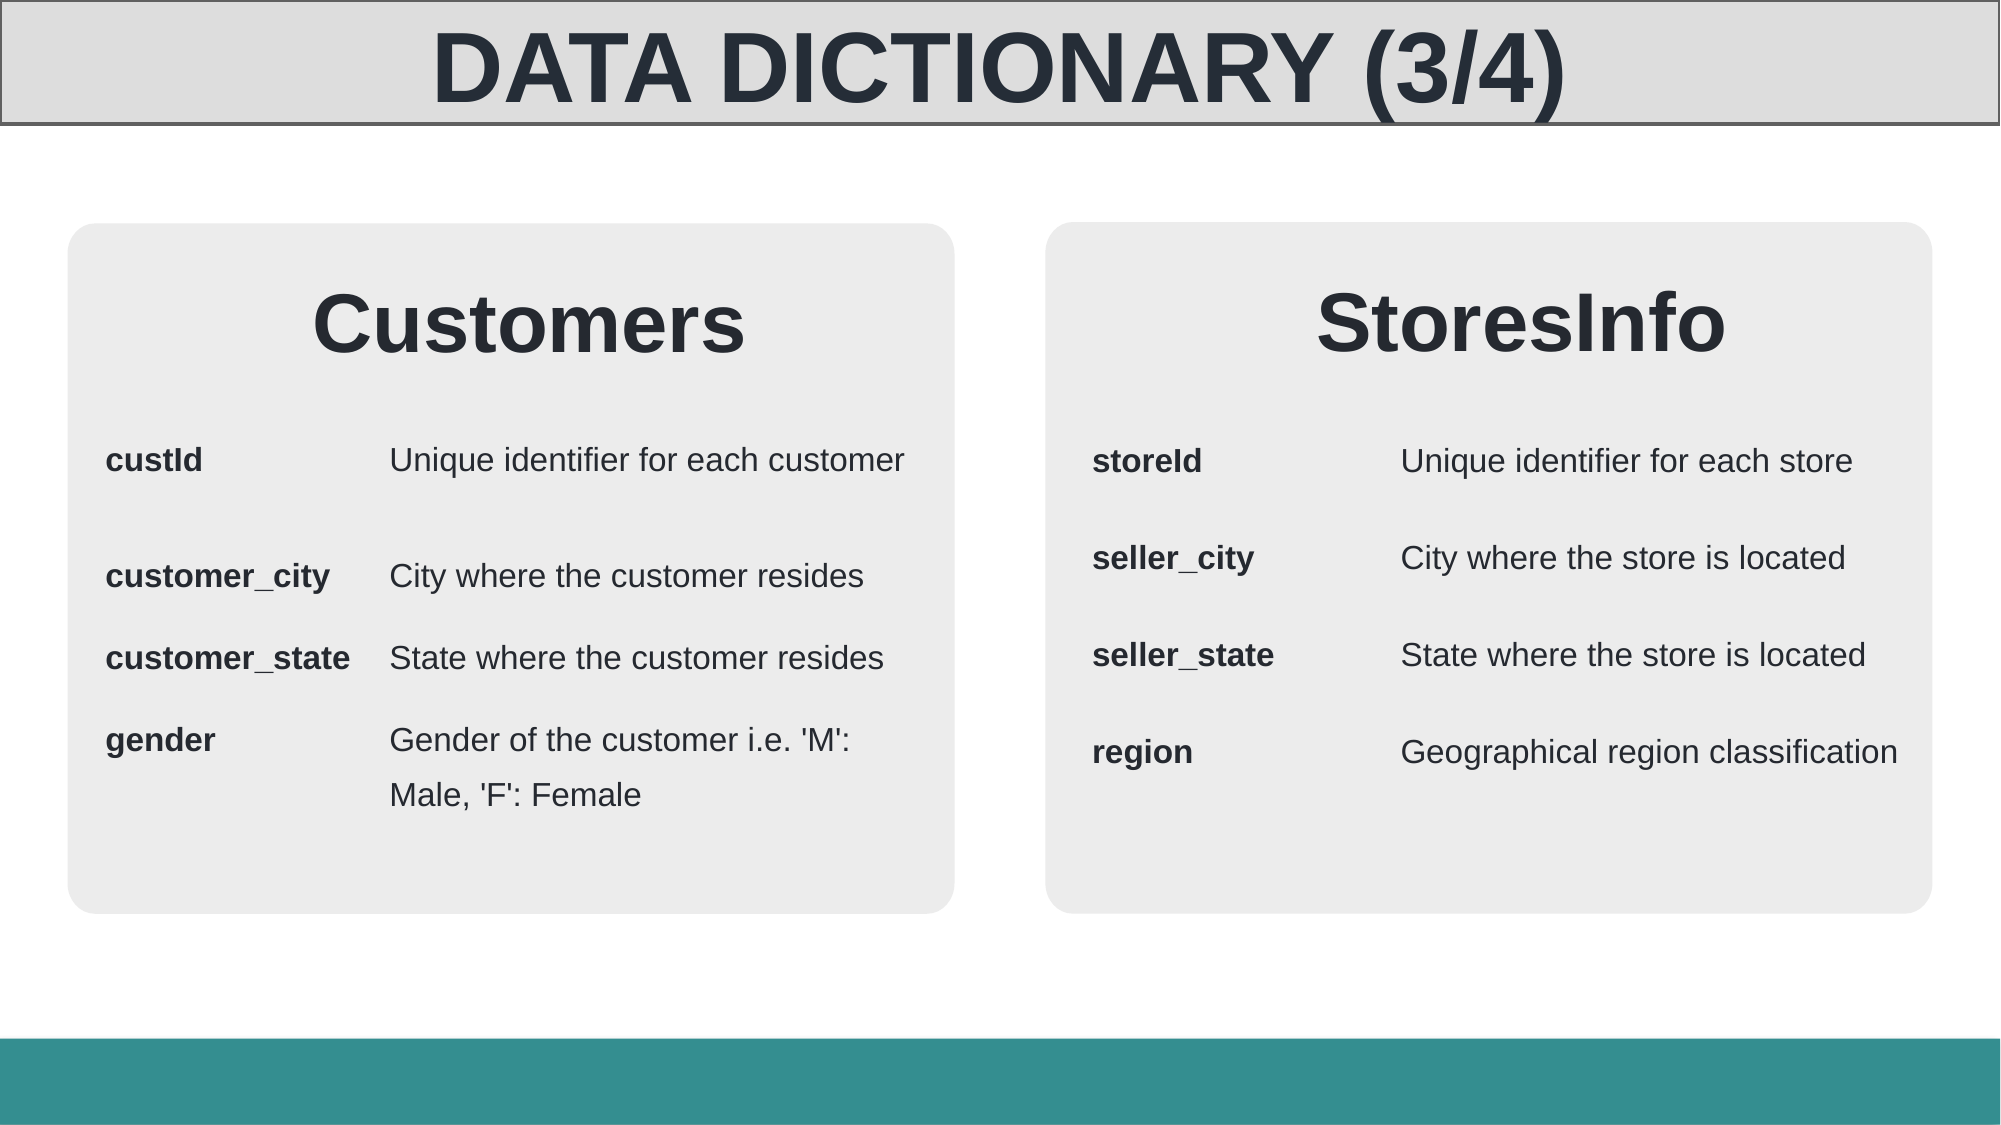

DATA DICTIONARY (3/4)

StoresInfo
Customers
| custId | Unique identifier for each customer |
| --- | --- |
| customer\_city | City where the customer resides |
| customer\_state | State where the customer resides |
| gender | Gender of the customer i.e. 'M': Male, 'F': Female |
| storeId | Unique identifier for each store |
| --- | --- |
| seller\_city | City where the store is located |
| seller\_state | State where the store is located |
| region | Geographical region classification |